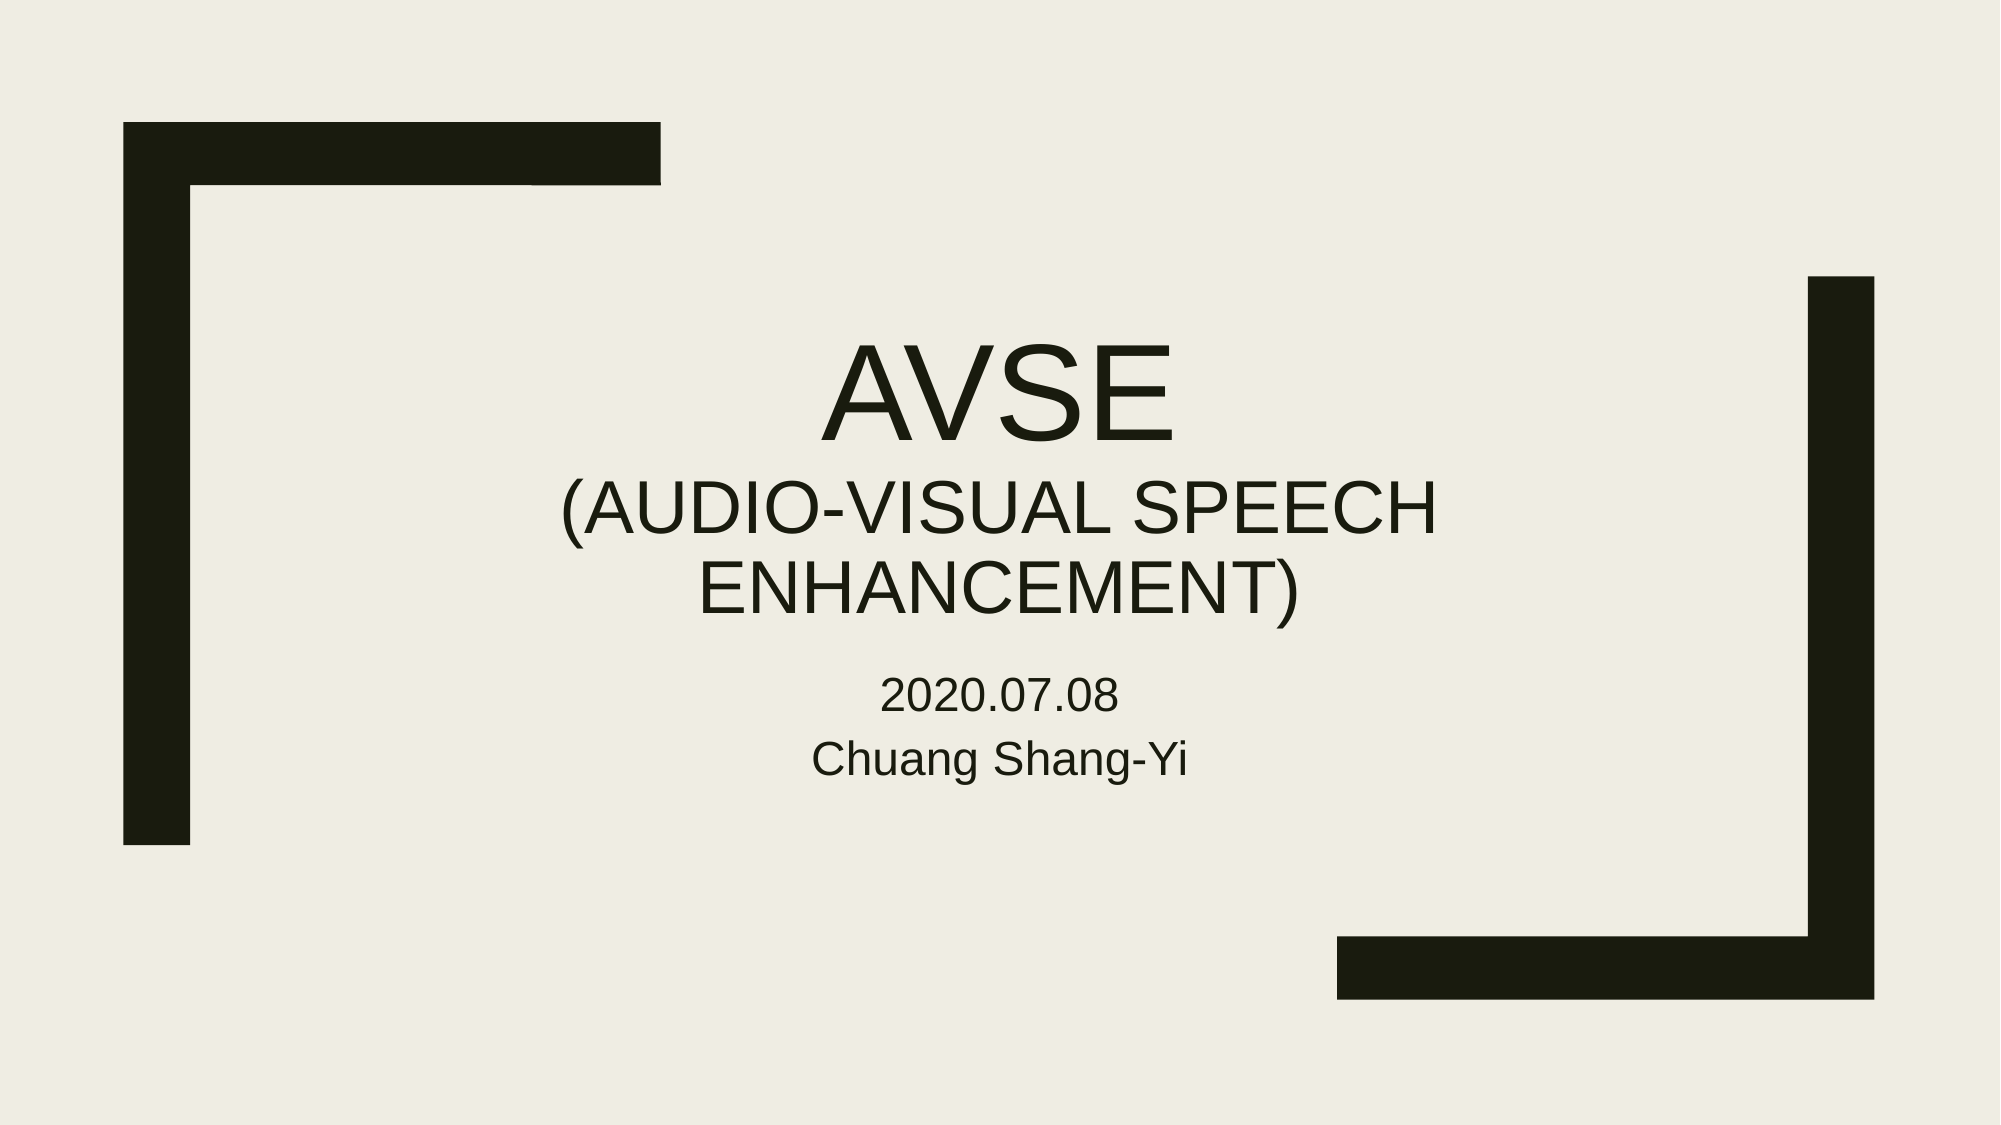

# AVSE (Audio-Visual Speech Enhancement)
2020.07.08
Chuang Shang-Yi